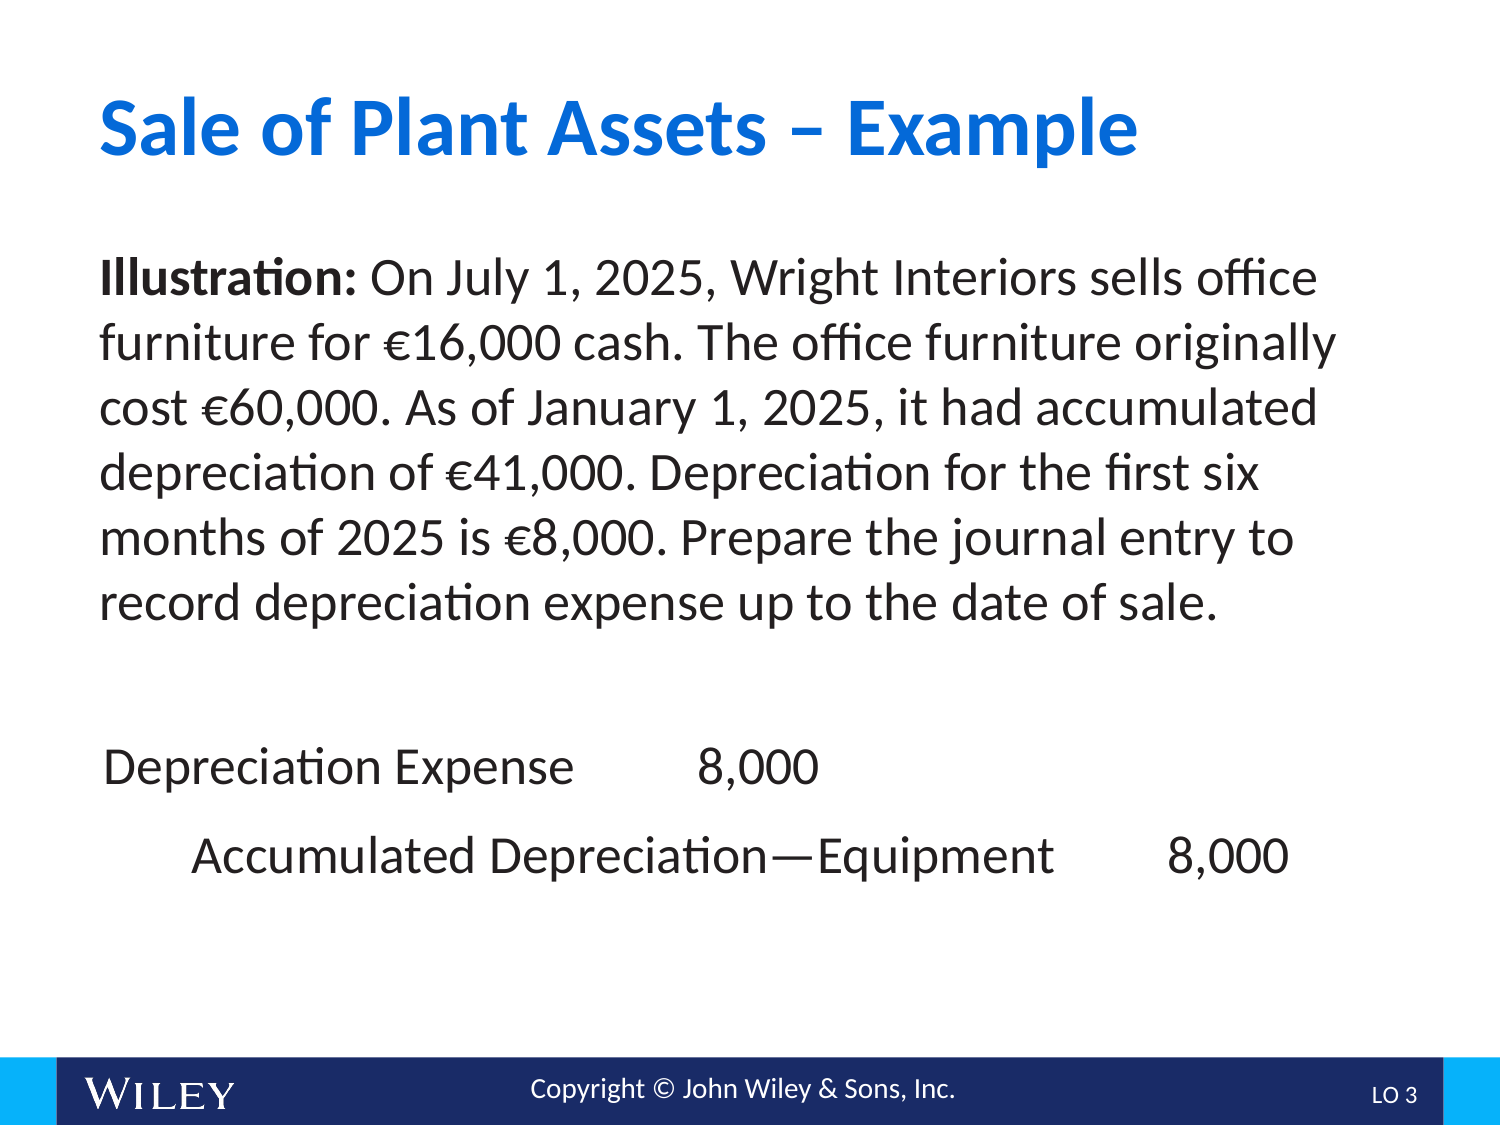

# Sale of Plant Assets – Example
Illustration: On July 1, 2025, Wright Interiors sells office furniture for €16,000 cash. The office furniture originally cost €60,000. As of January 1, 2025, it had accumulated depreciation of €41,000. Depreciation for the first six months of 2025 is €8,000. Prepare the journal entry to record depreciation expense up to the date of sale.
Depreciation Expense					8,000
Accumulated Depreciation—Equipment		  8,000
L O 3